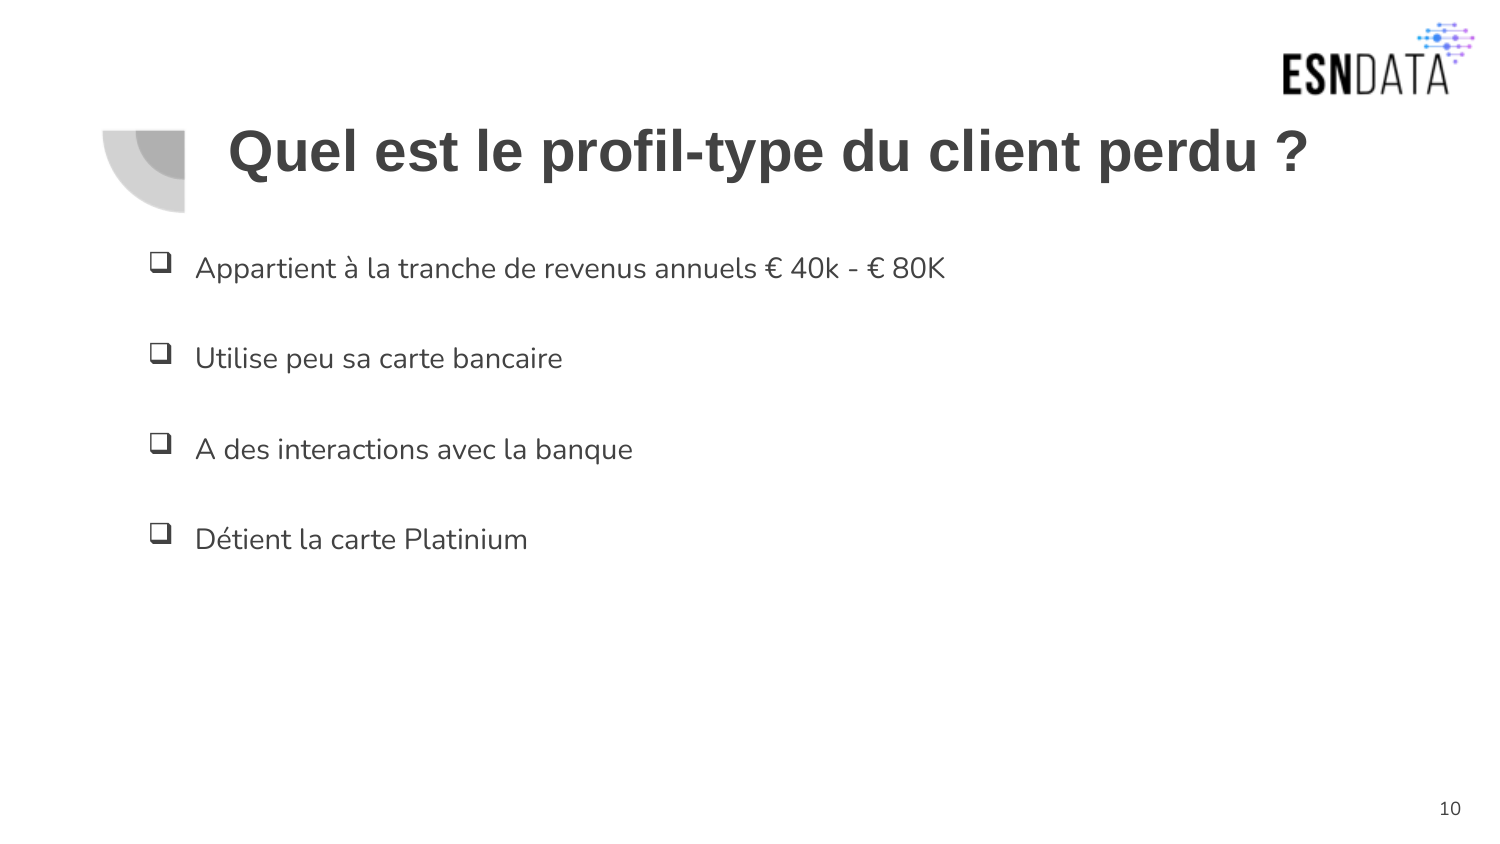

# Quel est le profil-type du client perdu ?
Appartient à la tranche de revenus annuels € 40k - € 80K
Utilise peu sa carte bancaire
A des interactions avec la banque
Détient la carte Platinium

10